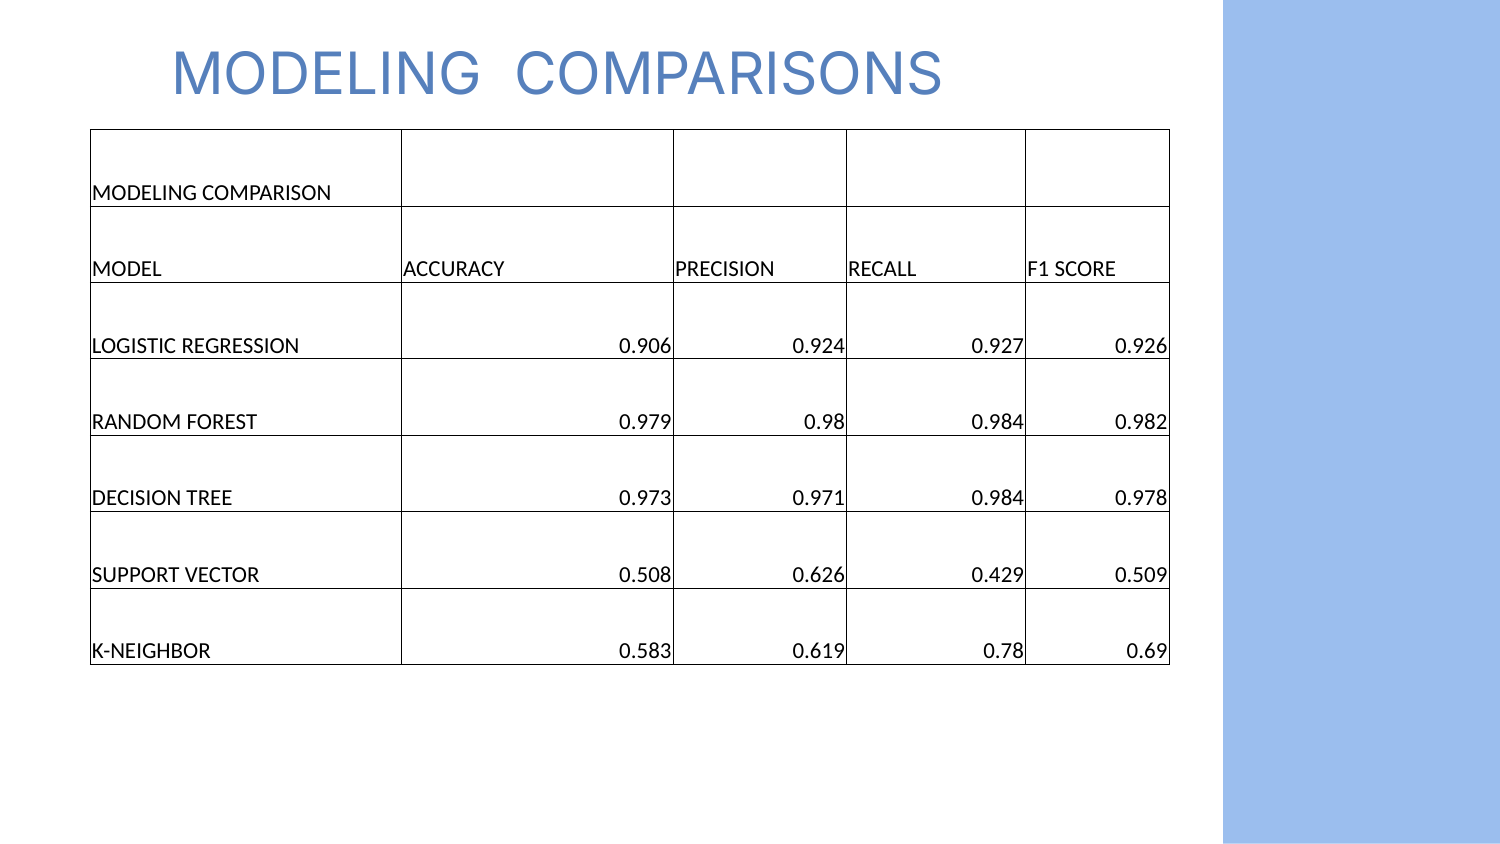

MODELING  COMPARISONS
| MODELING COMPARISON |  |  |  |  |
| --- | --- | --- | --- | --- |
| MODEL | ACCURACY | PRECISION | RECALL | F1 SCORE |
| LOGISTIC REGRESSION | 0.906 | 0.924 | 0.927 | 0.926 |
| RANDOM FOREST | 0.979 | 0.98 | 0.984 | 0.982 |
| DECISION TREE | 0.973 | 0.971 | 0.984 | 0.978 |
| SUPPORT VECTOR | 0.508 | 0.626 | 0.429 | 0.509 |
| K-NEIGHBOR | 0.583 | 0.619 | 0.78 | 0.69 |